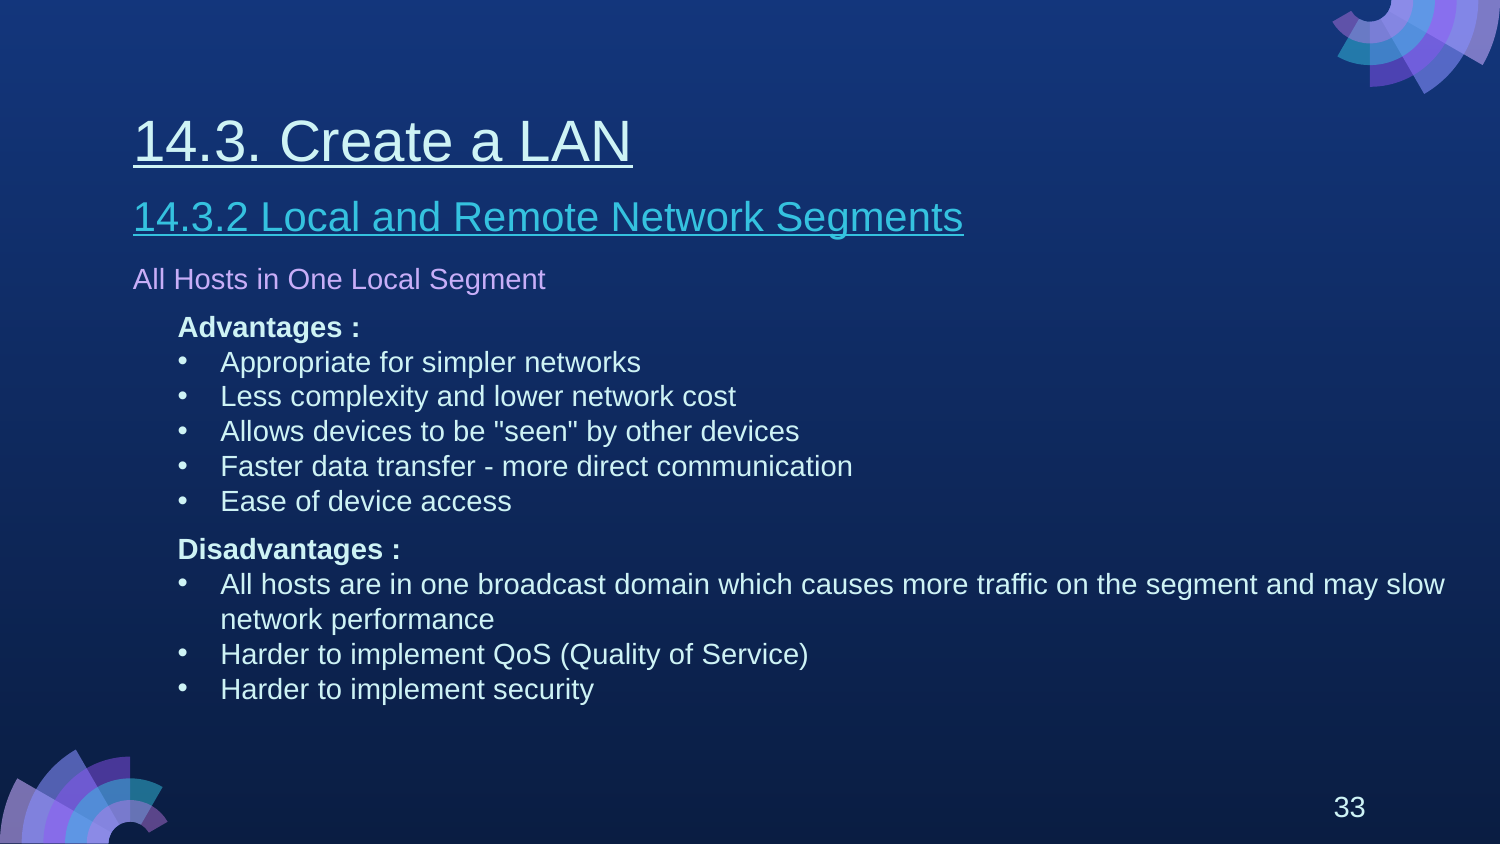

# 14.3. Create a LAN
14.3.2 Local and Remote Network Segments
All Hosts in One Local Segment
Advantages :
Appropriate for simpler networks
Less complexity and lower network cost
Allows devices to be "seen" by other devices
Faster data transfer - more direct communication
Ease of device access
Disadvantages :
All hosts are in one broadcast domain which causes more traffic on the segment and may slow network performance
Harder to implement QoS (Quality of Service)
Harder to implement security